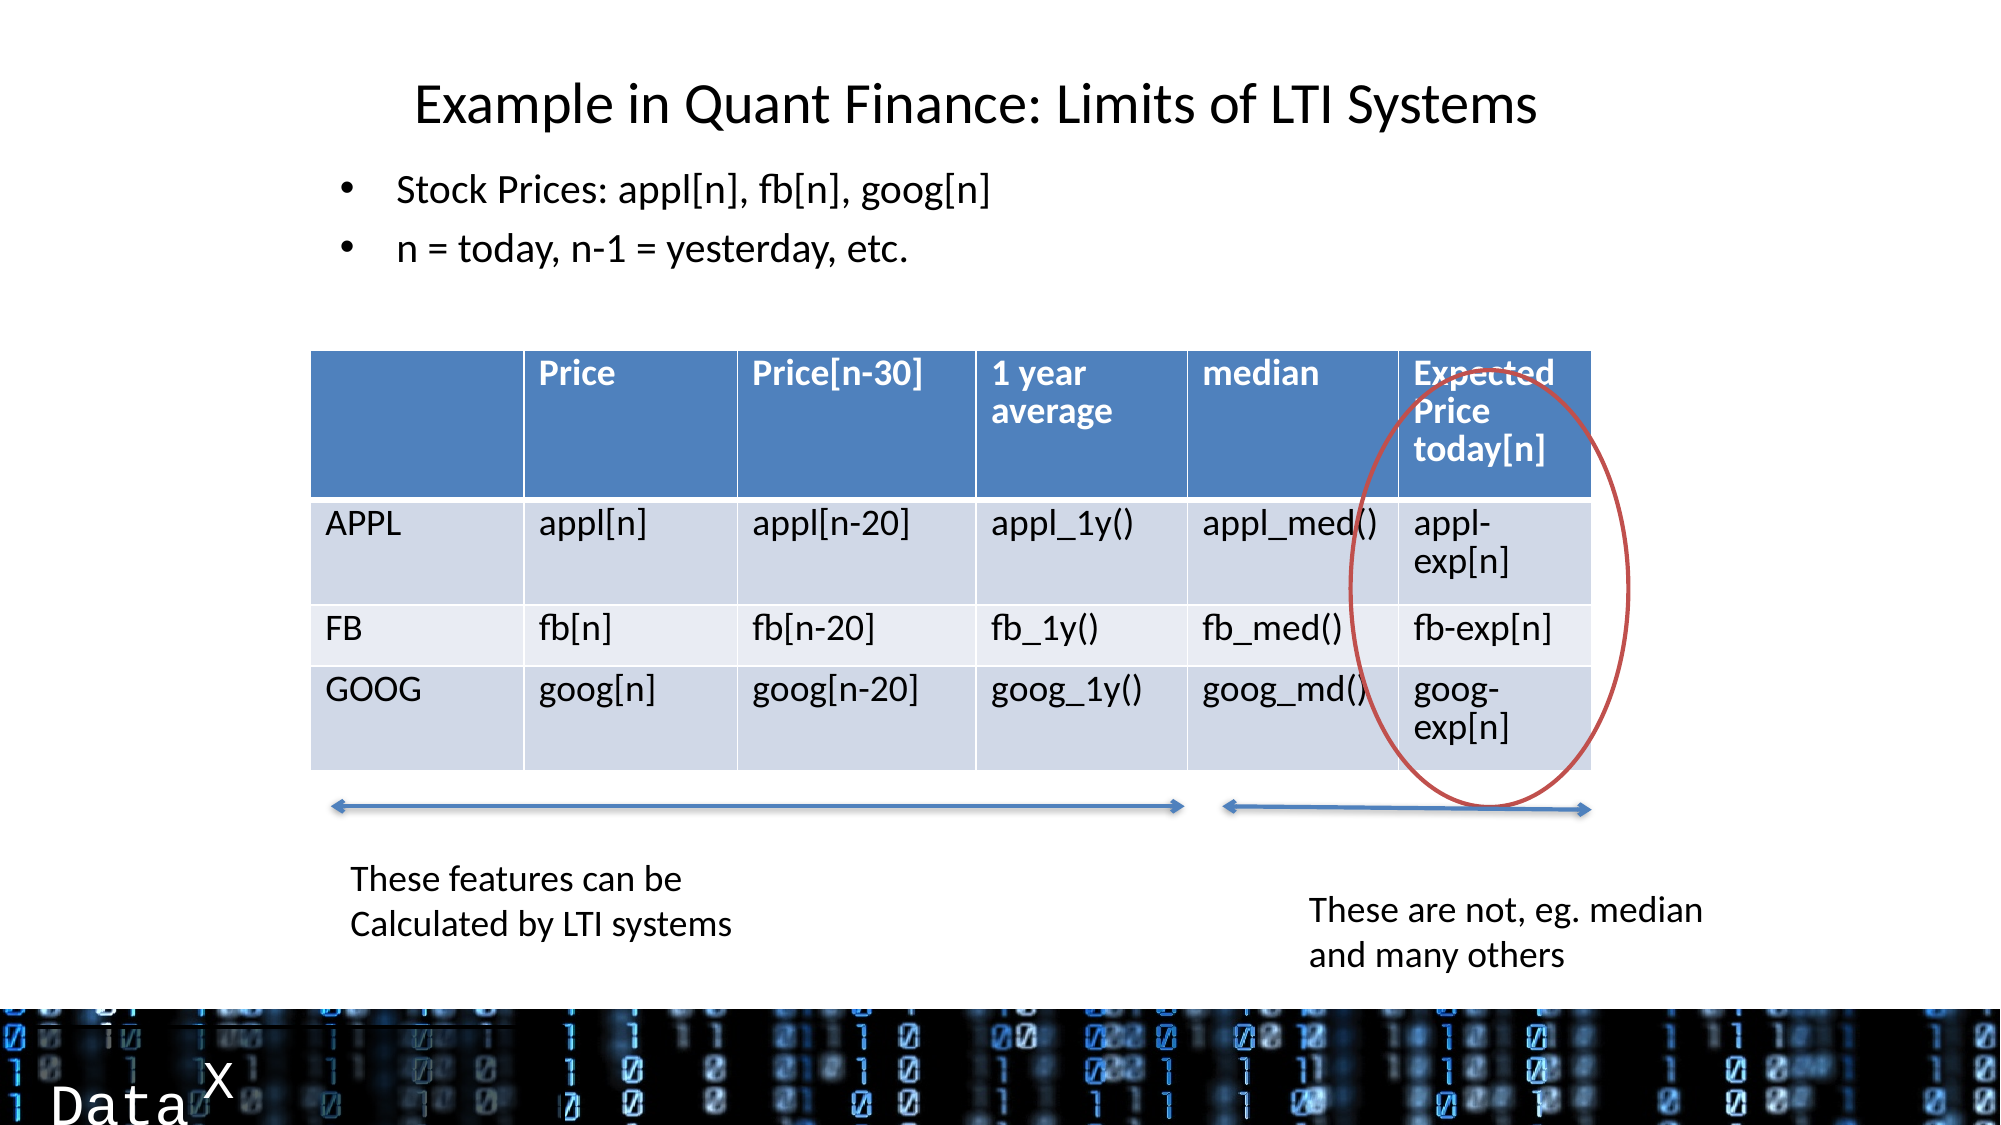

# Example in Quant Finance: Limits of LTI Systems
Stock Prices: appl[n], fb[n], goog[n]
n = today, n-1 = yesterday, etc.
|  | Price | Price[n-30] | 1 year average | median | Expected Price today[n] |
| --- | --- | --- | --- | --- | --- |
| APPL | appl[n] | appl[n-20] | appl\_1y() | appl\_med() | appl-exp[n] |
| FB | fb[n] | fb[n-20] | fb\_1y() | fb\_med() | fb-exp[n] |
| GOOG | goog[n] | goog[n-20] | goog\_1y() | goog\_md() | goog-exp[n] |

These features can be
Calculated by LTI systems
These are not, eg. median
and many others